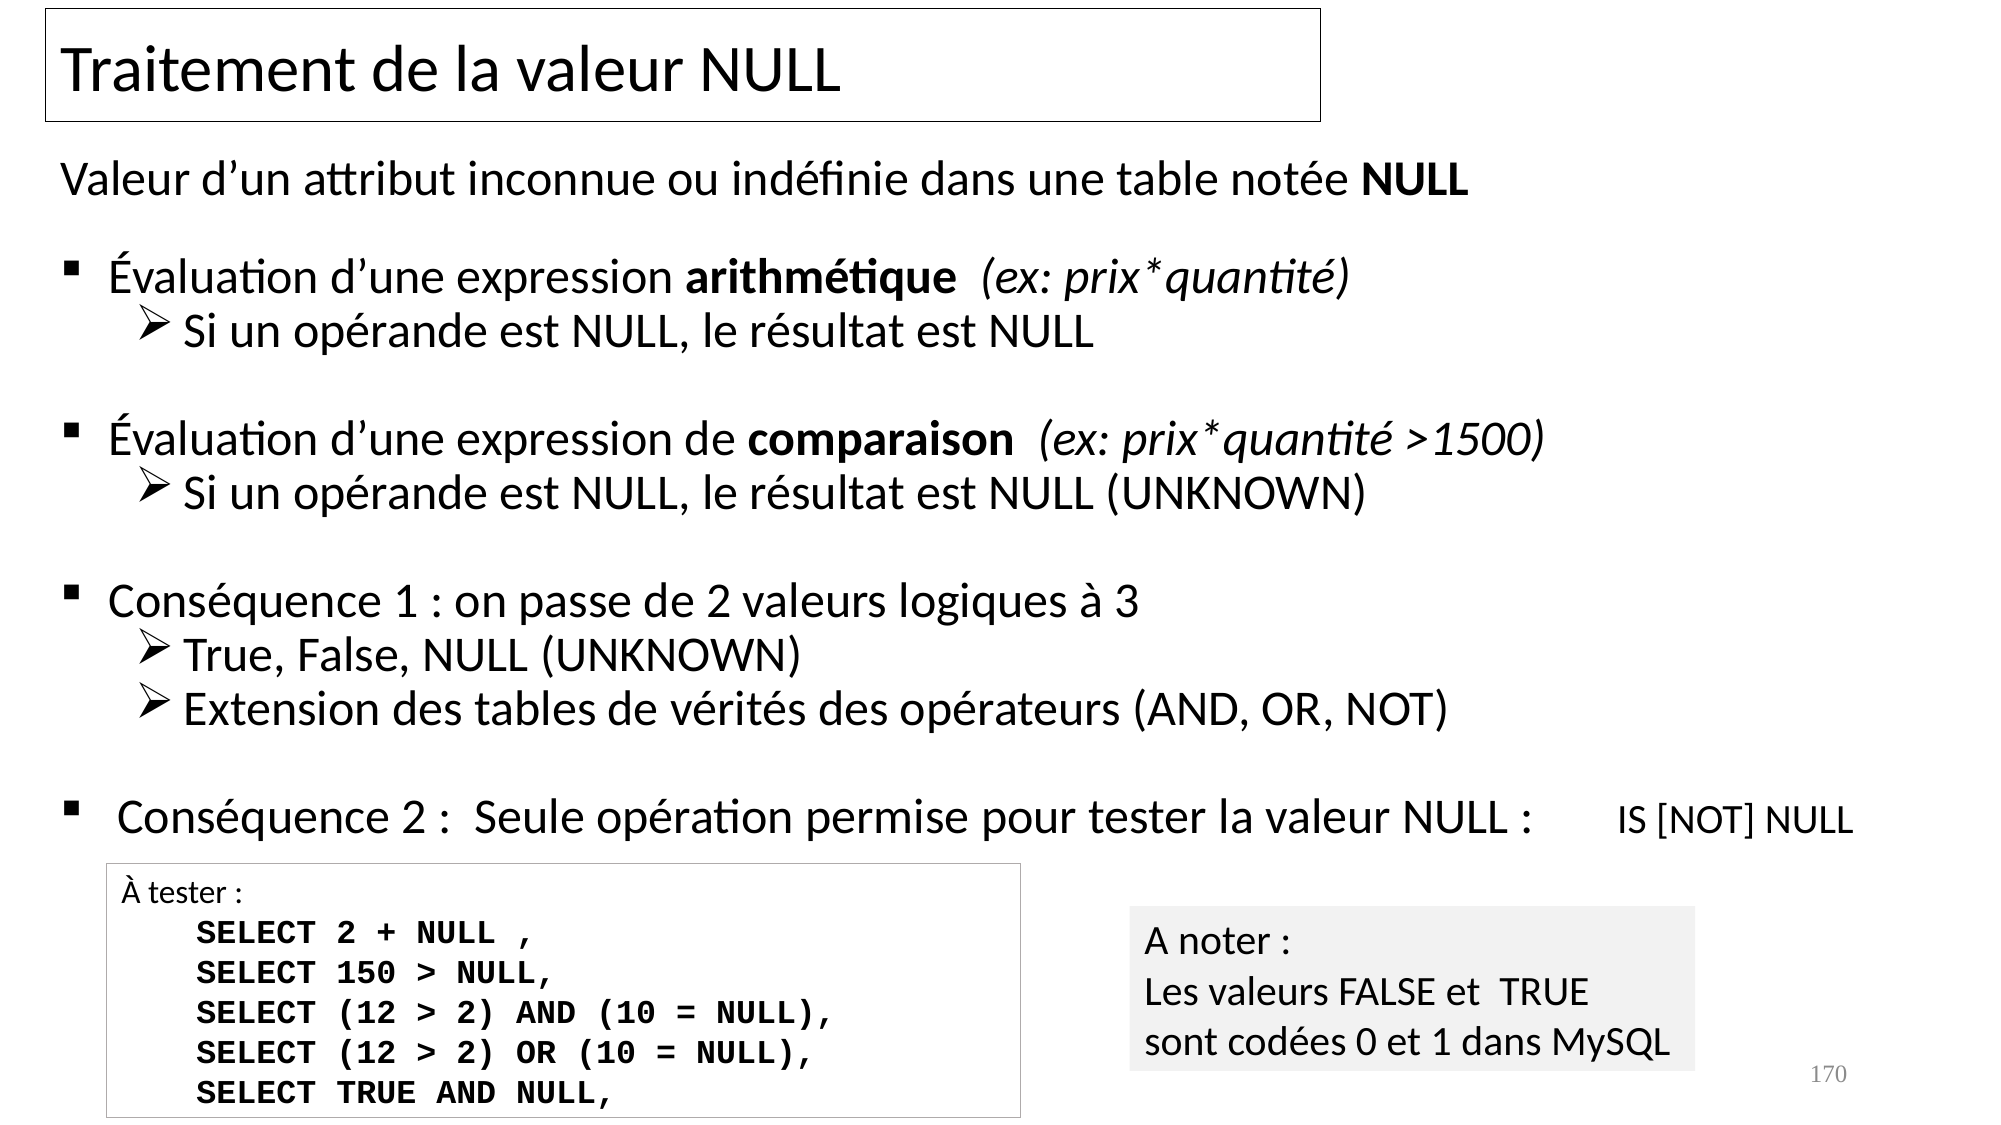

Traitement de la valeur NULL
Valeur d’un attribut inconnue ou indéfinie dans une table notée NULL

Évaluation d’une expression arithmétique  (ex: prix*quantité)
Si un opérande est NULL, le résultat est NULL

Évaluation d’une expression de comparaison  (ex: prix*quantité >1500)
Si un opérande est NULL, le résultat est NULL (UNKNOWN)

Conséquence 1 : on passe de 2 valeurs logiques à 3
True, False, NULL (UNKNOWN)
Extension des tables de vérités des opérateurs (AND, OR, NOT)

Conséquence 2 :  Seule opération permise pour tester la valeur NULL : 	IS [NOT] NULL

À tester :
SELECT 2 + NULL ,
SELECT 150 > NULL,
SELECT (12 > 2) AND (10 = NULL),
SELECT (12 > 2) OR (10 = NULL),
SELECT TRUE AND NULL,
A noter :
Les valeurs FALSE et  TRUE
sont codées 0 et 1 dans MySQL
170